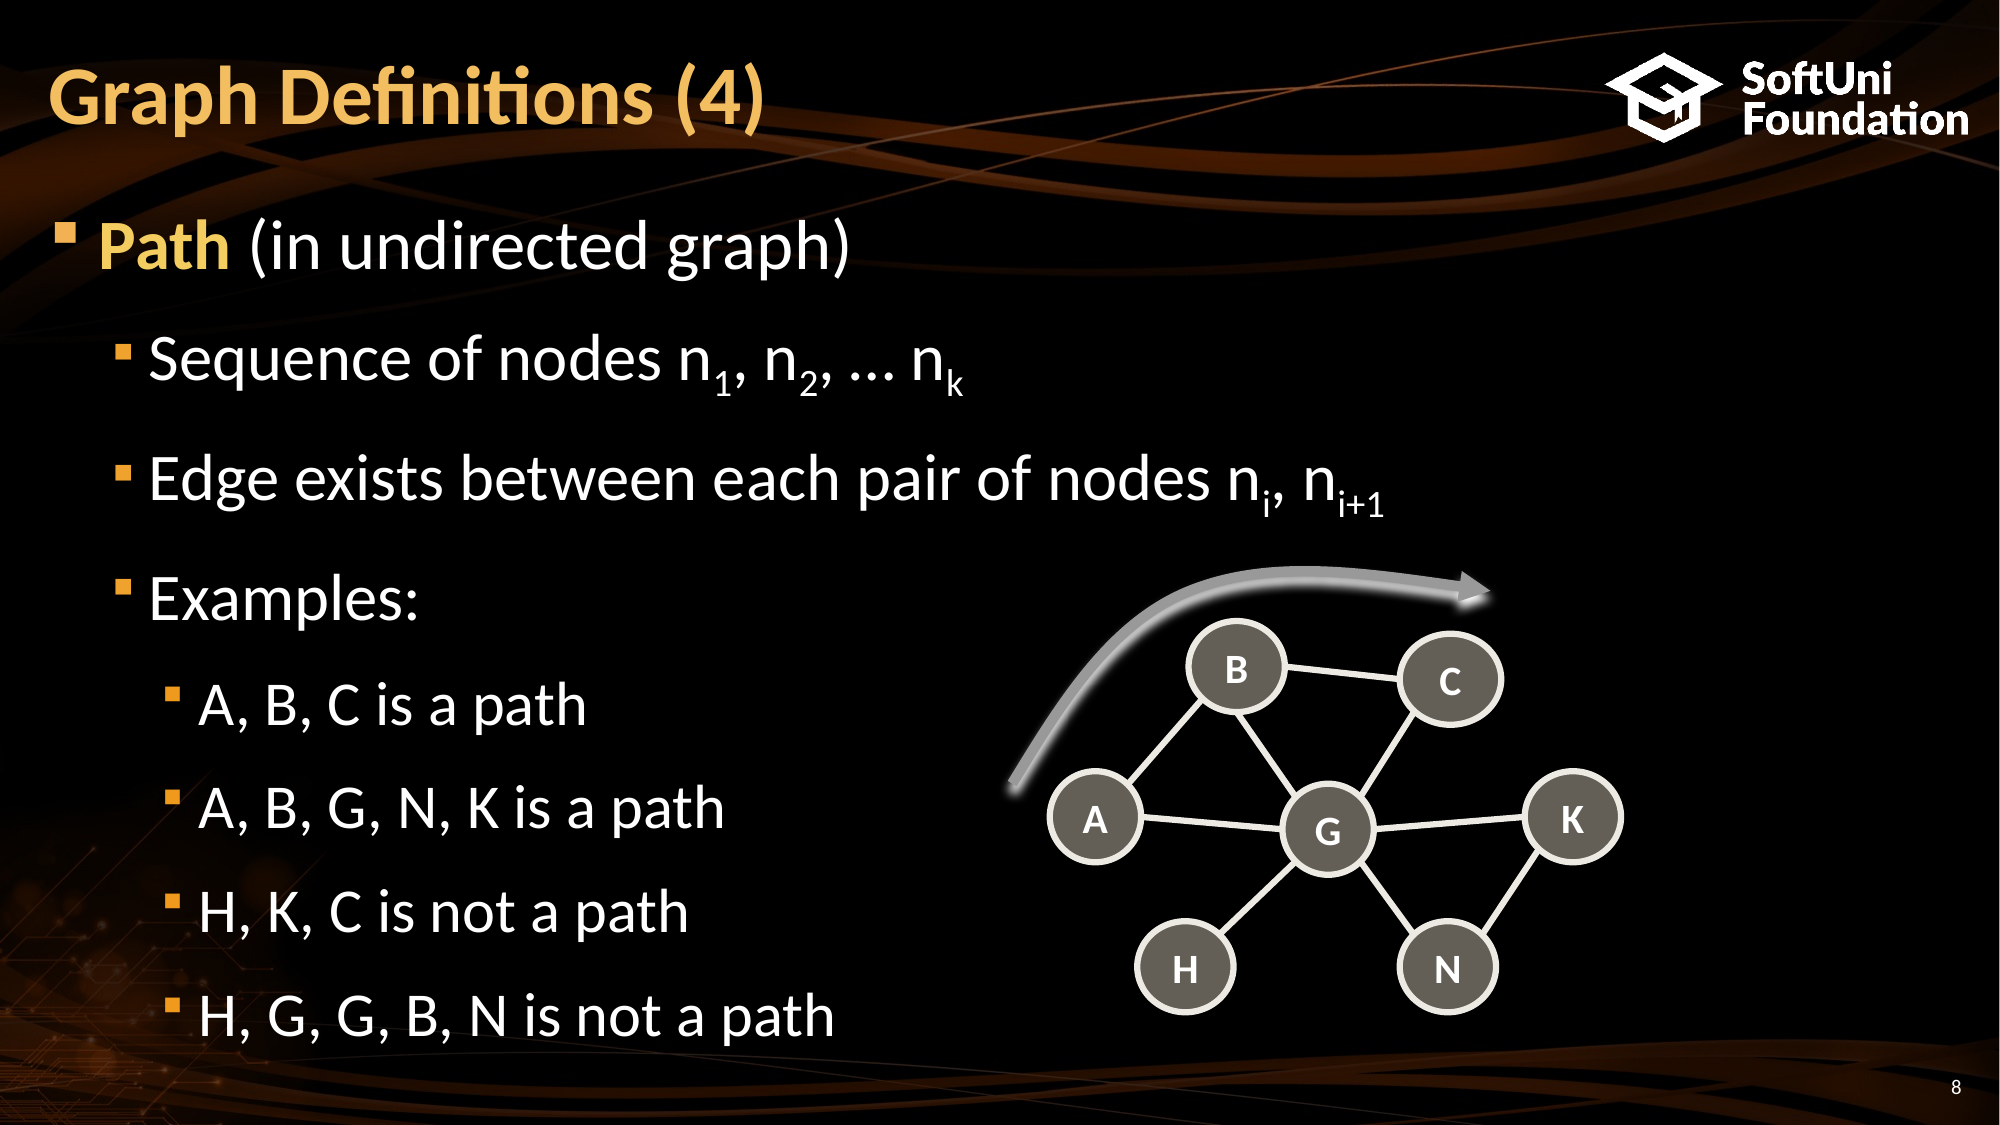

Graph Definitions (4)
Path (in undirected graph)
Sequence of nodes n1, n2, … nk
Edge exists between each pair of nodes ni, ni+1
Examples:
A, B, C is a path
A, B, G, N, K is a path
H, K, C is not a path
H, G, G, B, N is not a path

B
C

A
K
G

H
N
8